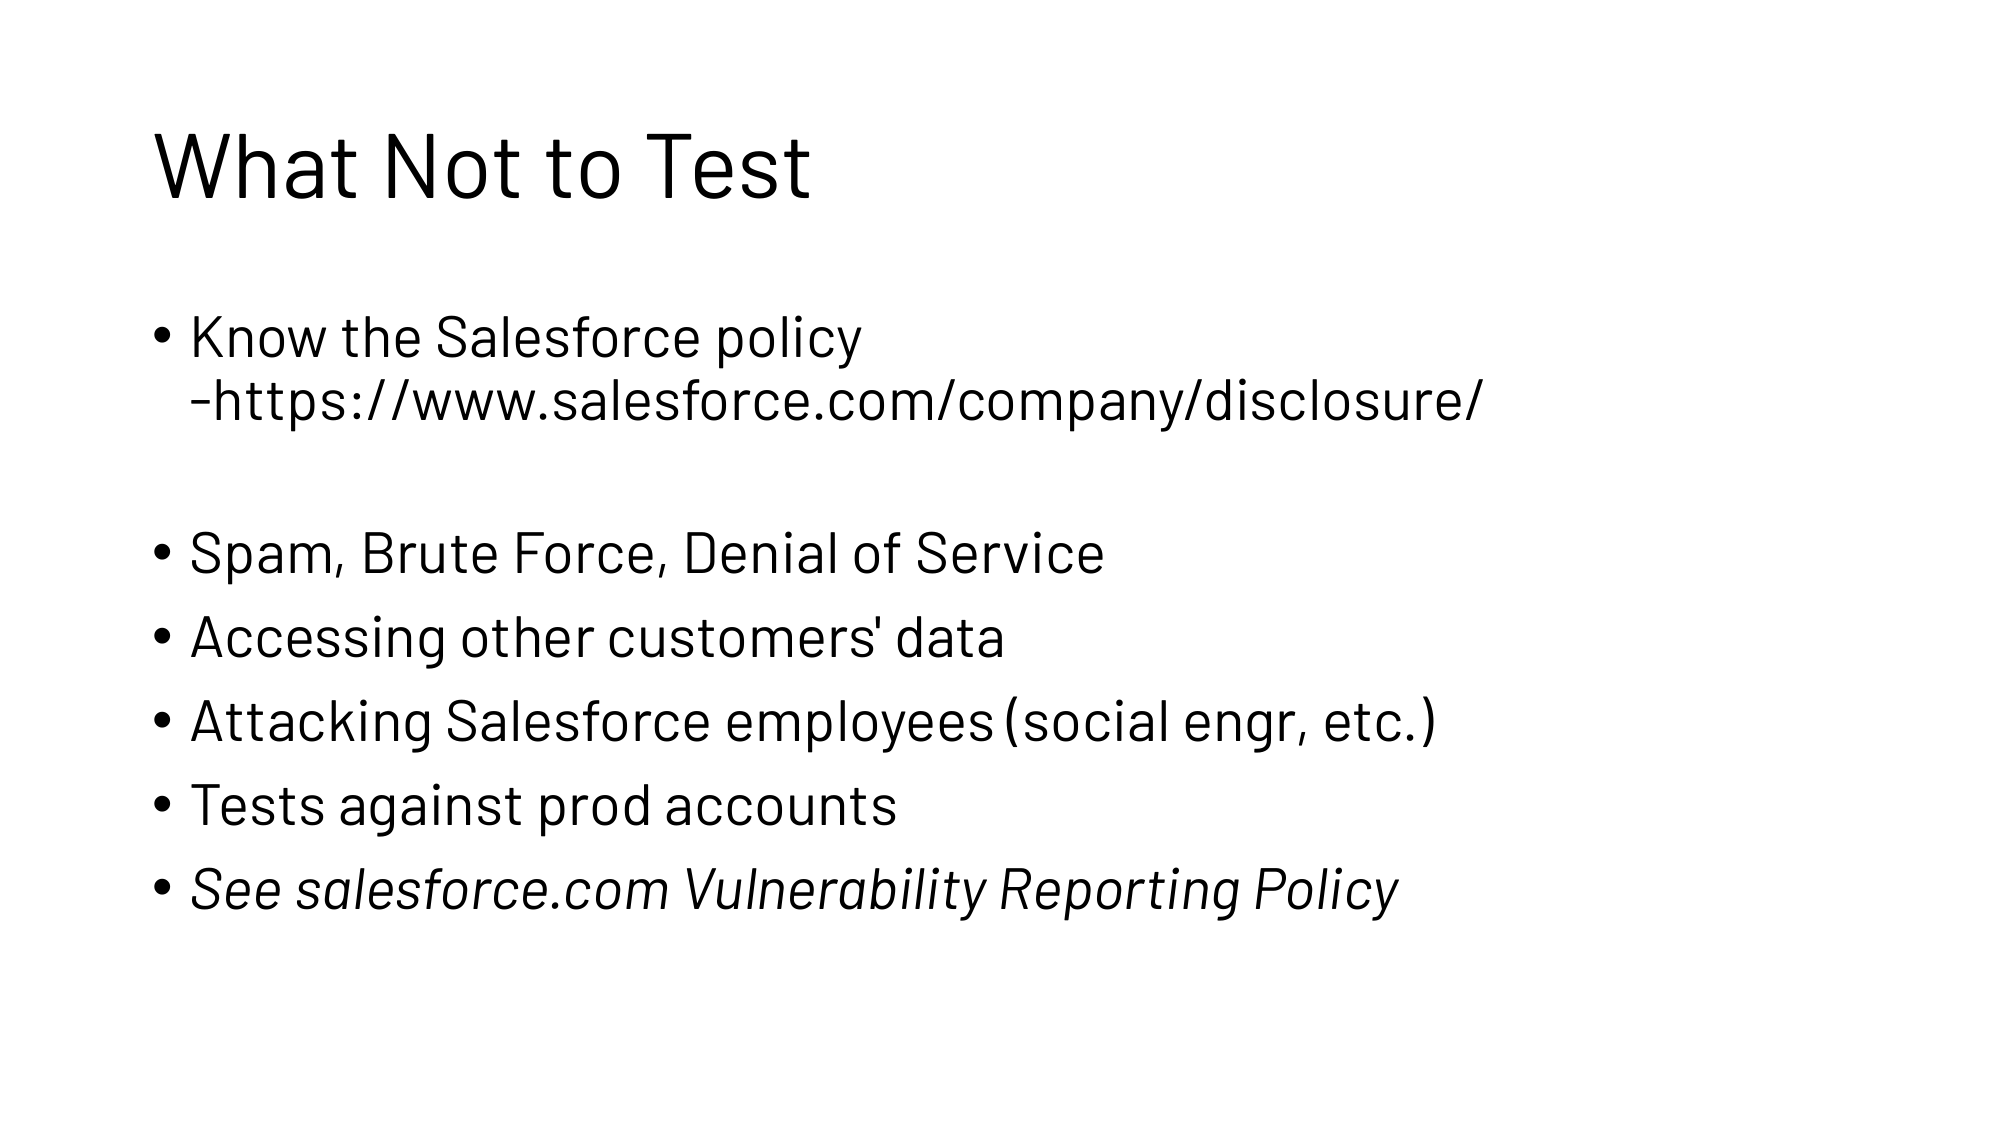

# What Not to Test
Know the Salesforce policy -https://www.salesforce.com/company/disclosure/
Spam, Brute Force, Denial of Service
Accessing other customers' data
Attacking Salesforce employees (social engr, etc.)
Tests against prod accounts
See salesforce.com Vulnerability Reporting Policy